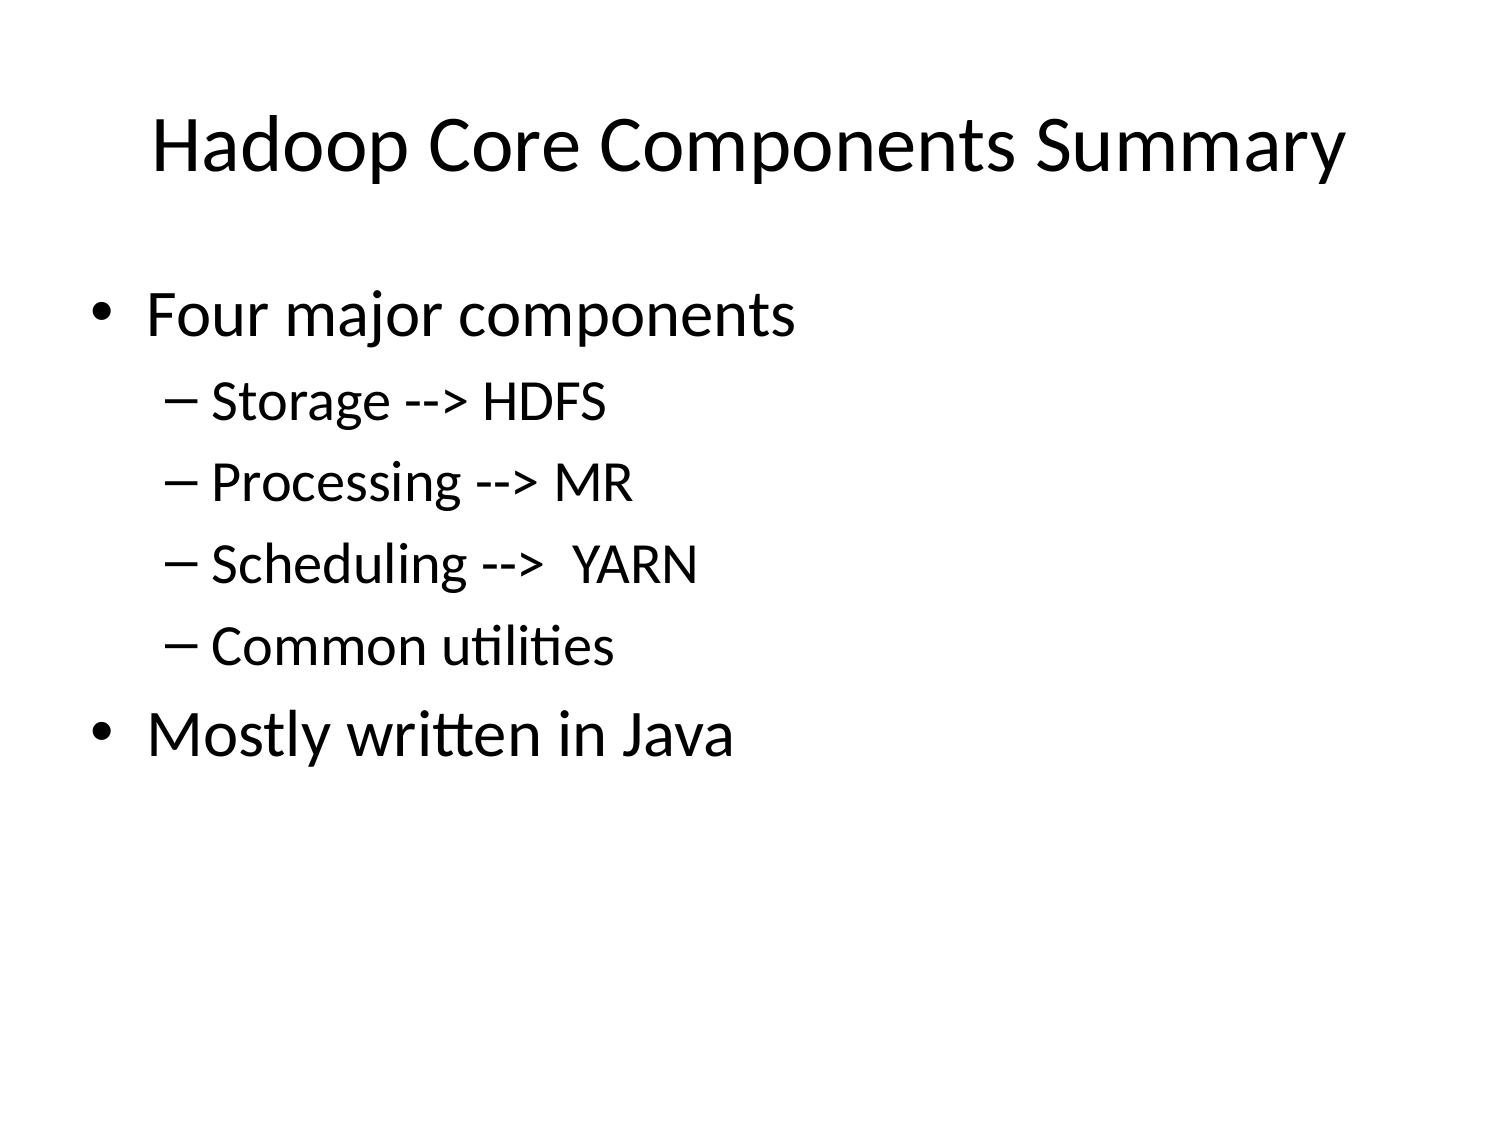

# Hadoop Core Components Summary
Four major components
Storage --> HDFS
Processing --> MR
Scheduling -->  YARN
Common utilities
Mostly written in Java